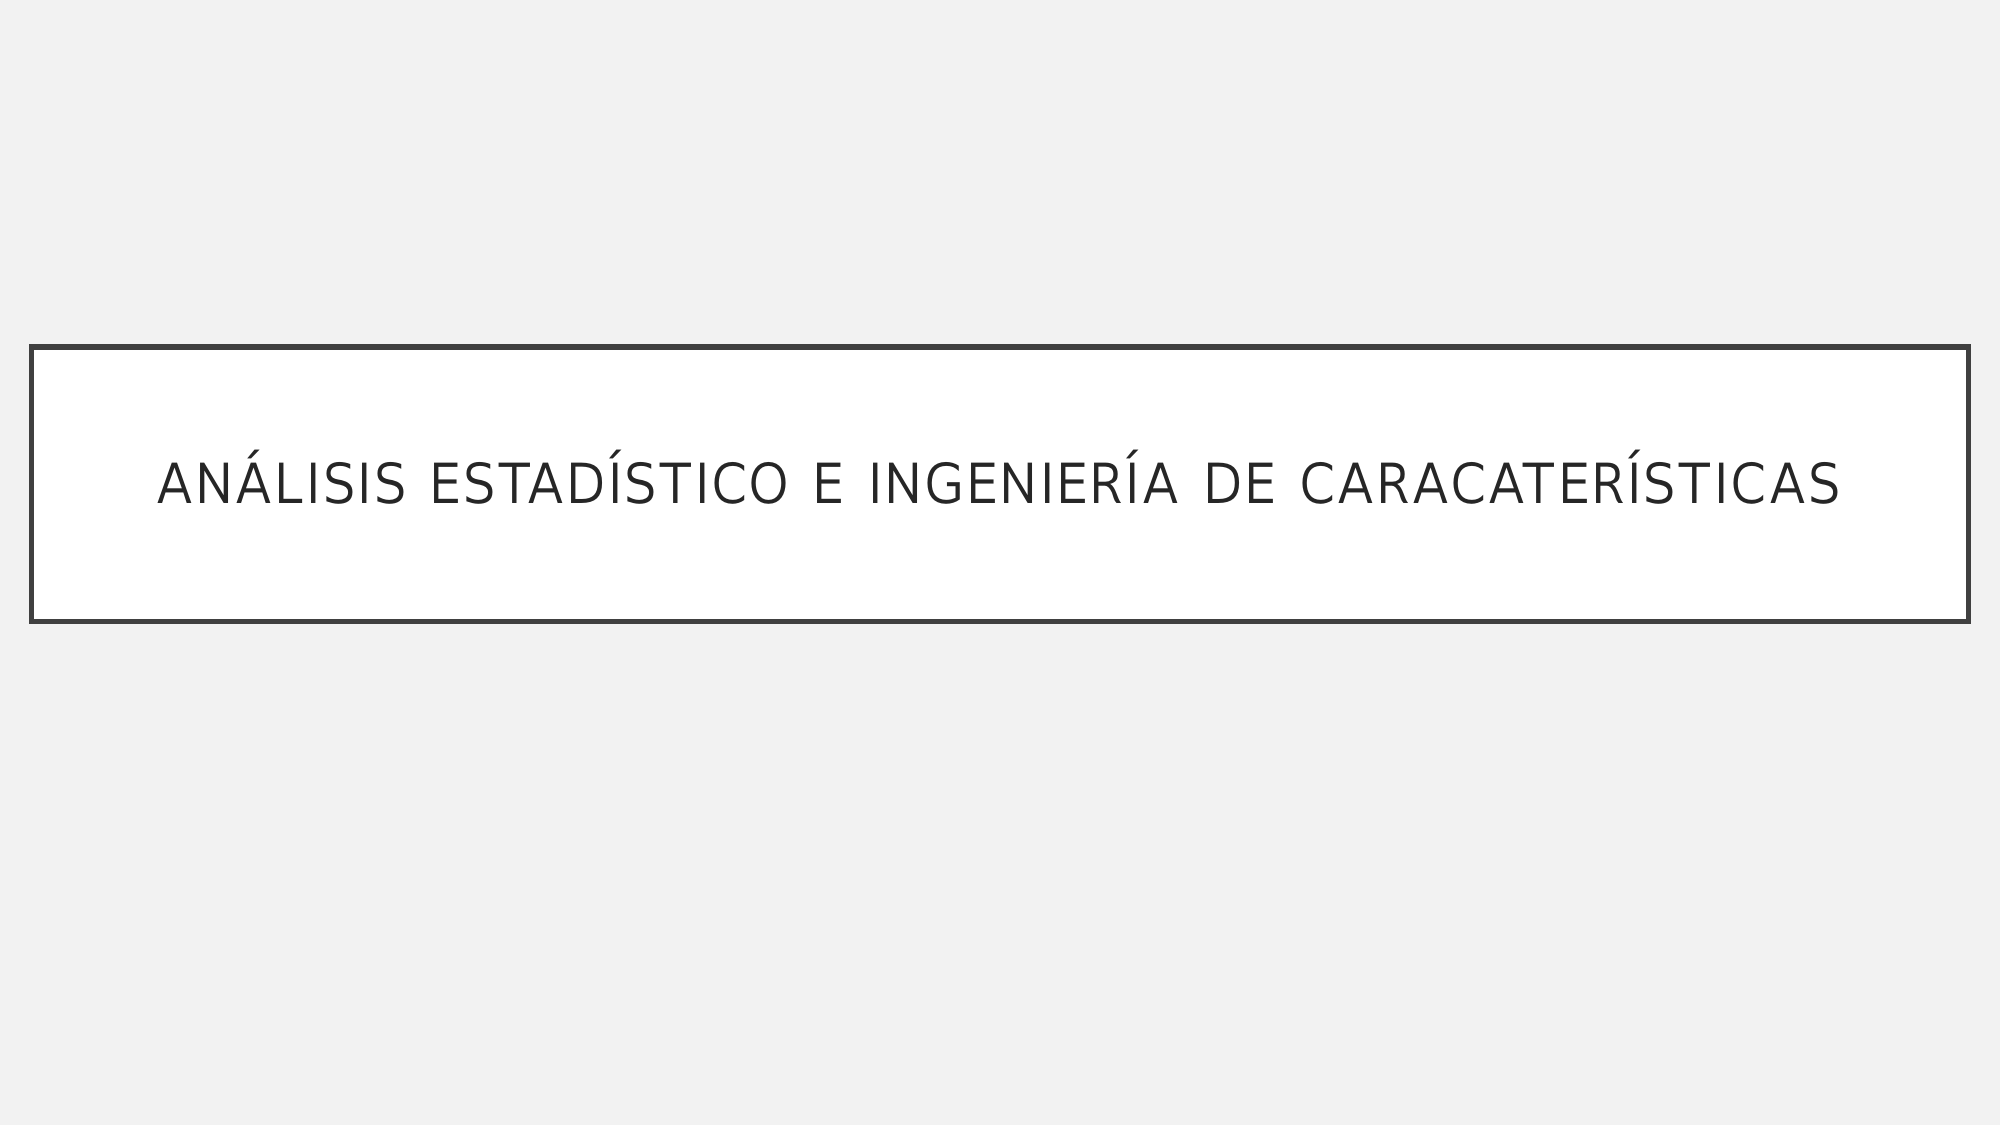

# Análisis estadístico e Ingeniería de caracaterísticas